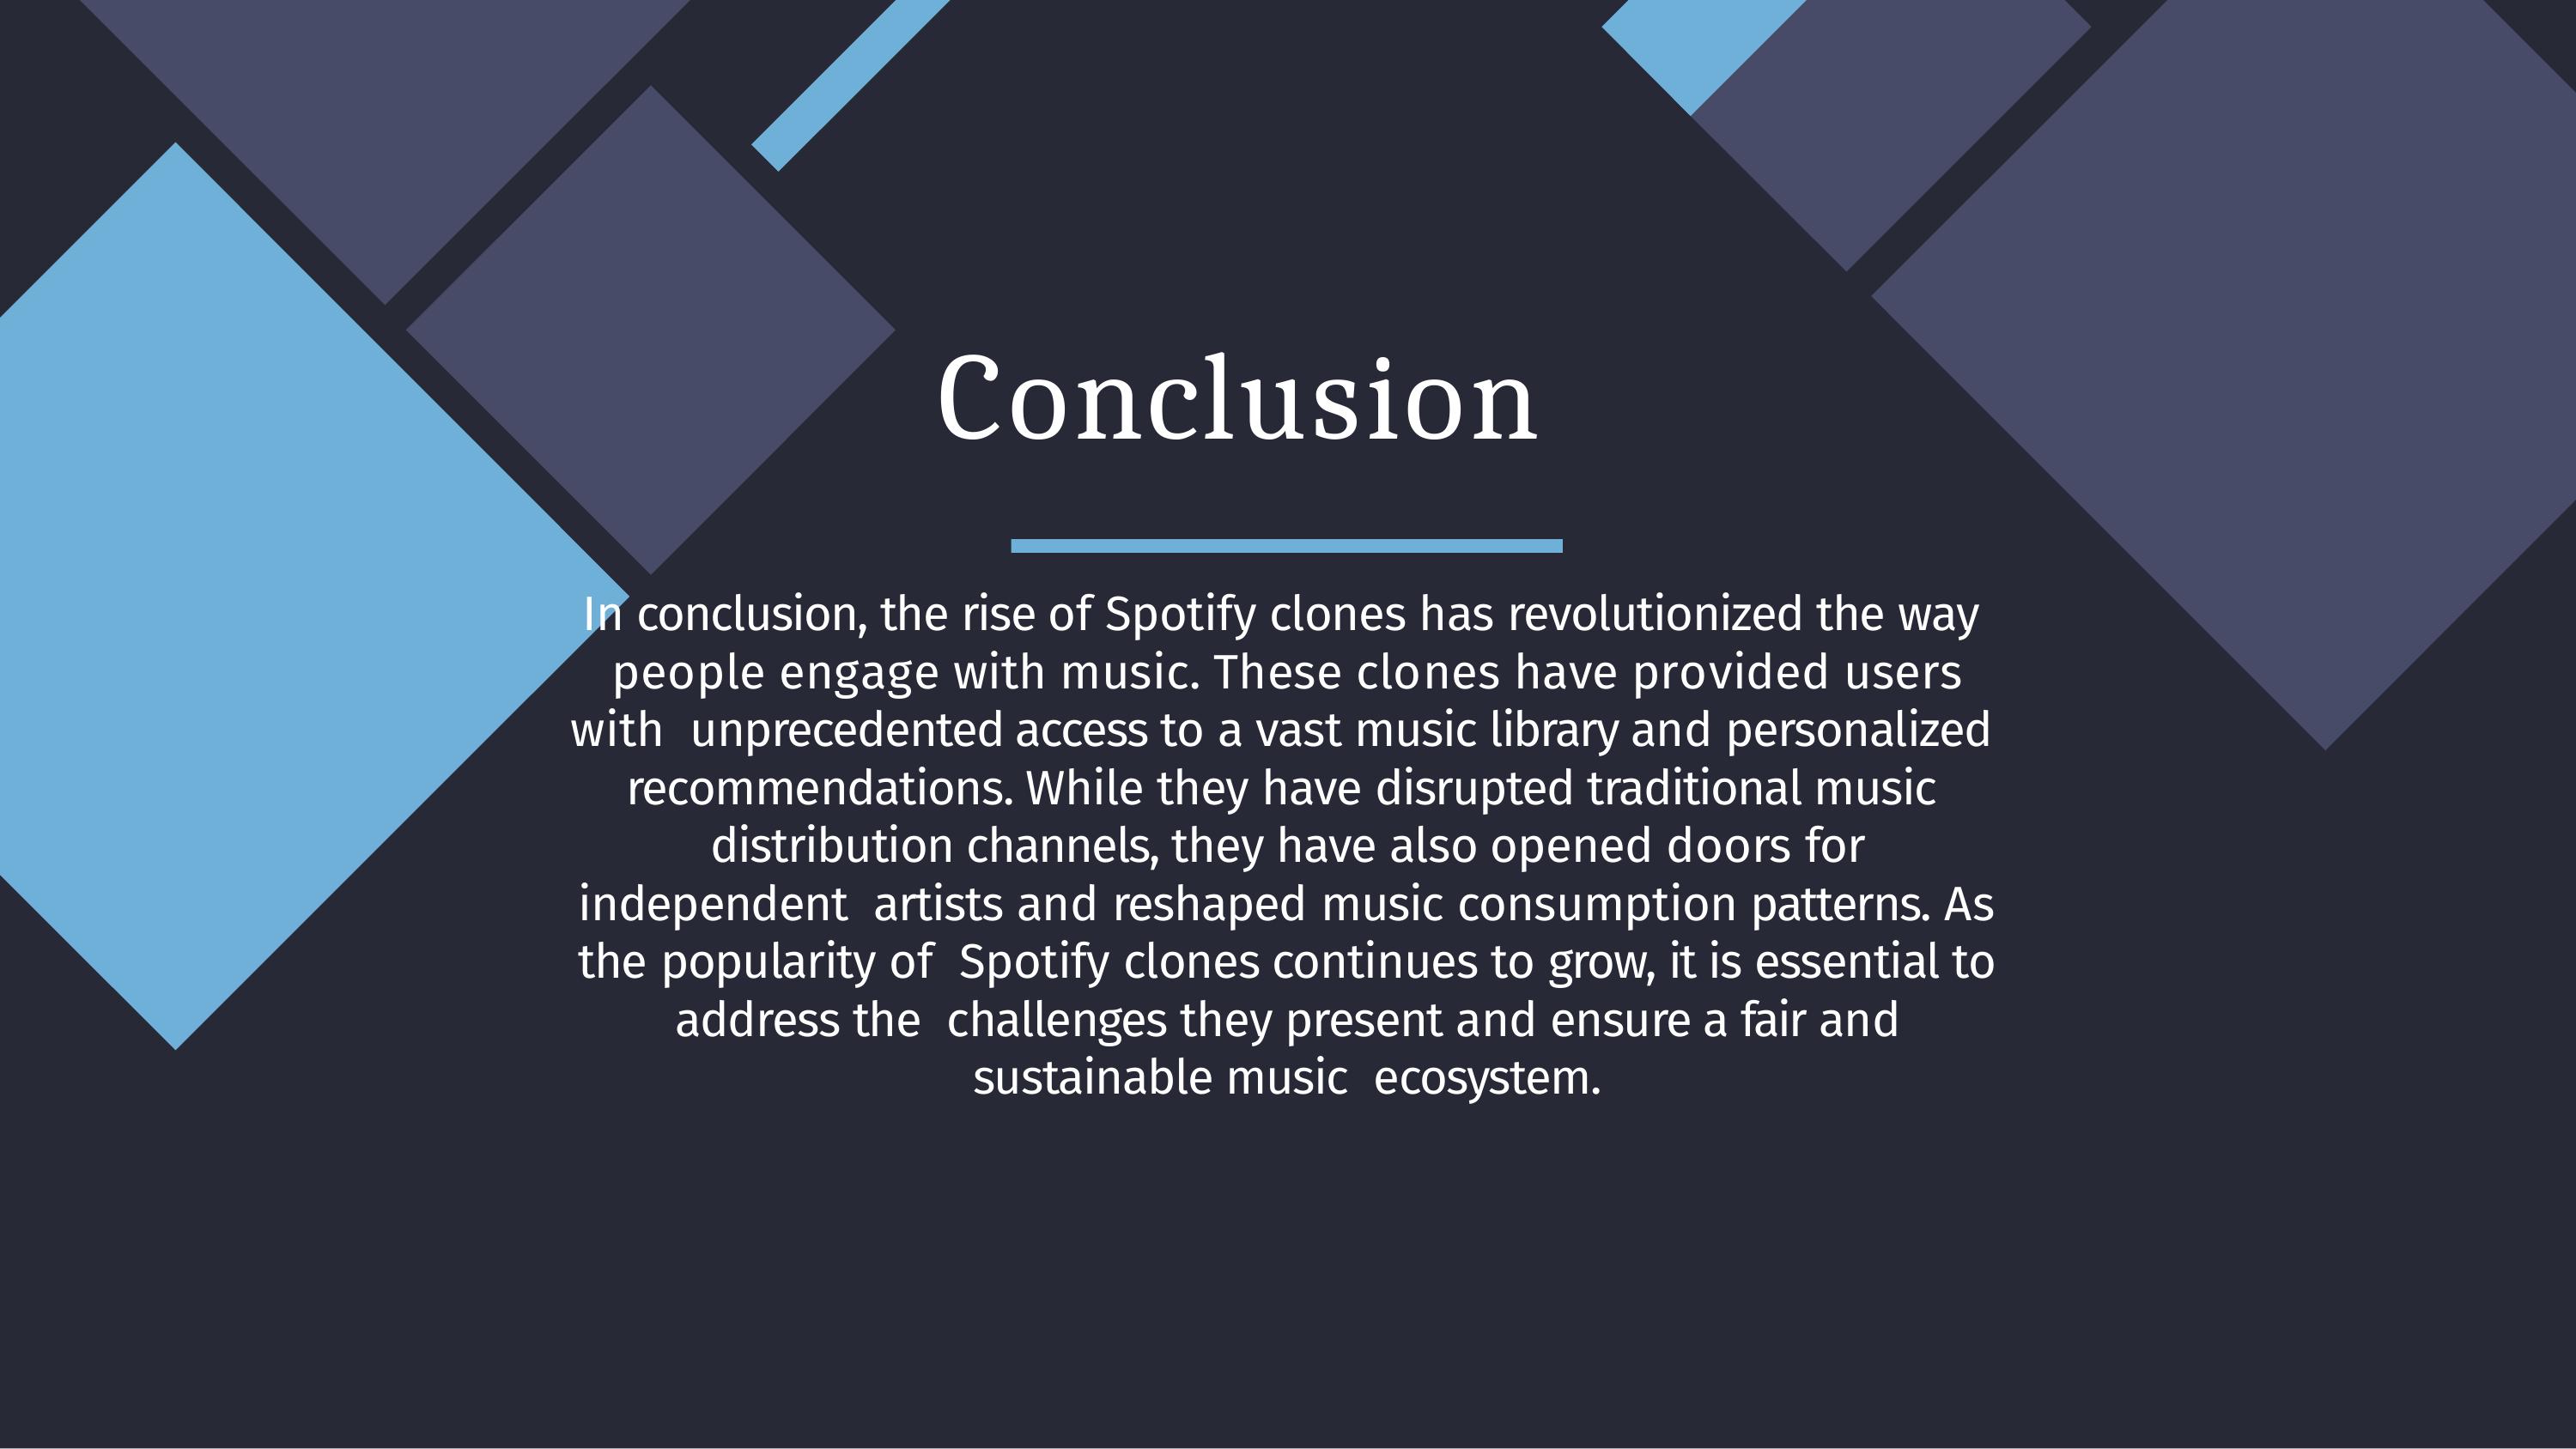

# Conclusion

In conclusion, the rise of Spotify clones has revolutionized the way  people engage with music. These clones have provided users with  unprecedented access to a vast music library and personalized  recommendations. While they have disrupted traditional music  distribution channels, they have also opened doors for independent  artists and reshaped music consumption patterns. As the popularity of  Spotify clones continues to grow, it is essential to address the  challenges they present and ensure a fair and sustainable music  ecosystem.